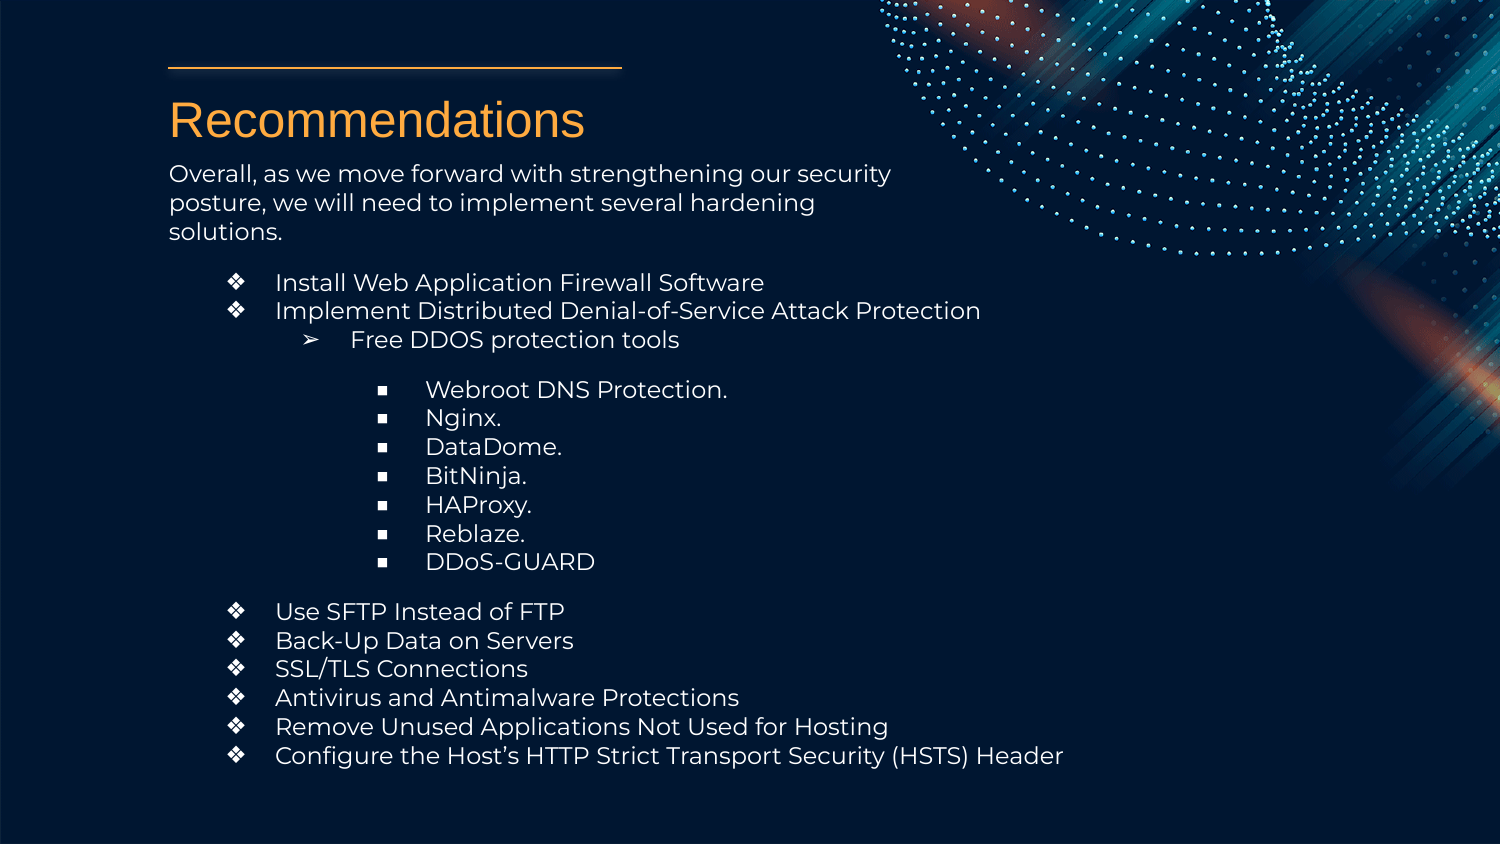

# Recommendations
Overall, as we move forward with strengthening our security posture, we will need to implement several hardening solutions.
Install Web Application Firewall Software
Implement Distributed Denial-of-Service Attack Protection
Free DDOS protection tools
Webroot DNS Protection.
Nginx.
DataDome.
BitNinja.
HAProxy.
Reblaze.
DDoS-GUARD
Use SFTP Instead of FTP
Back-Up Data on Servers
SSL/TLS Connections
Antivirus and Antimalware Protections
Remove Unused Applications Not Used for Hosting
Configure the Host’s HTTP Strict Transport Security (HSTS) Header